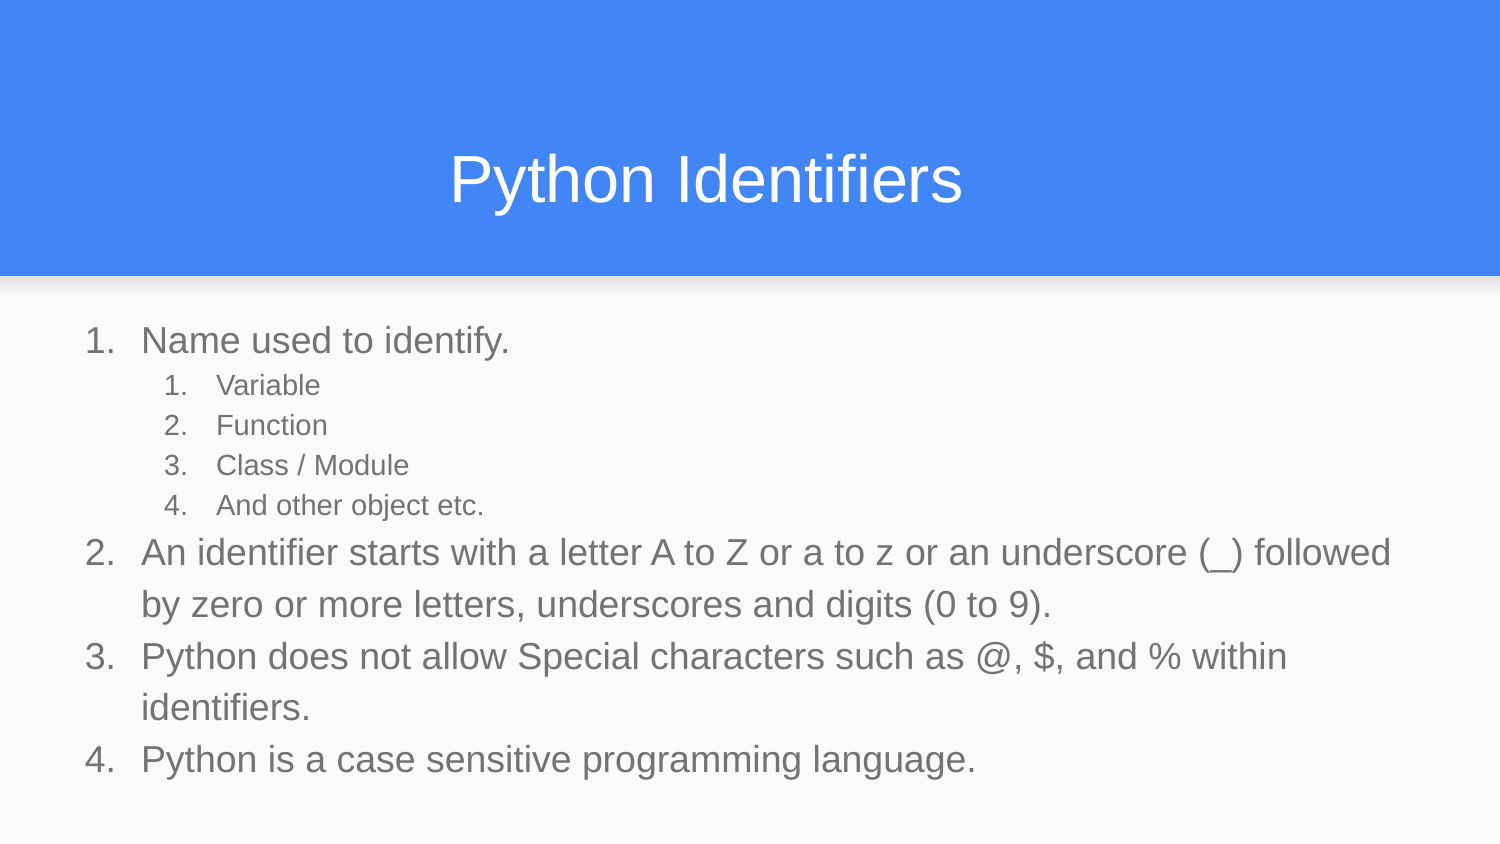

# Basic Syntax(Python Identifiers)
Name used to identify.
Variable
Function
Class / Module
And other object etc.
An identifier starts with a letter A to Z or a to z or an underscore (_) followed by zero or more letters, underscores and digits (0 to 9).
Python does not allow Special characters such as @, $, and % within identifiers.
Python is a case sensitive programming language.